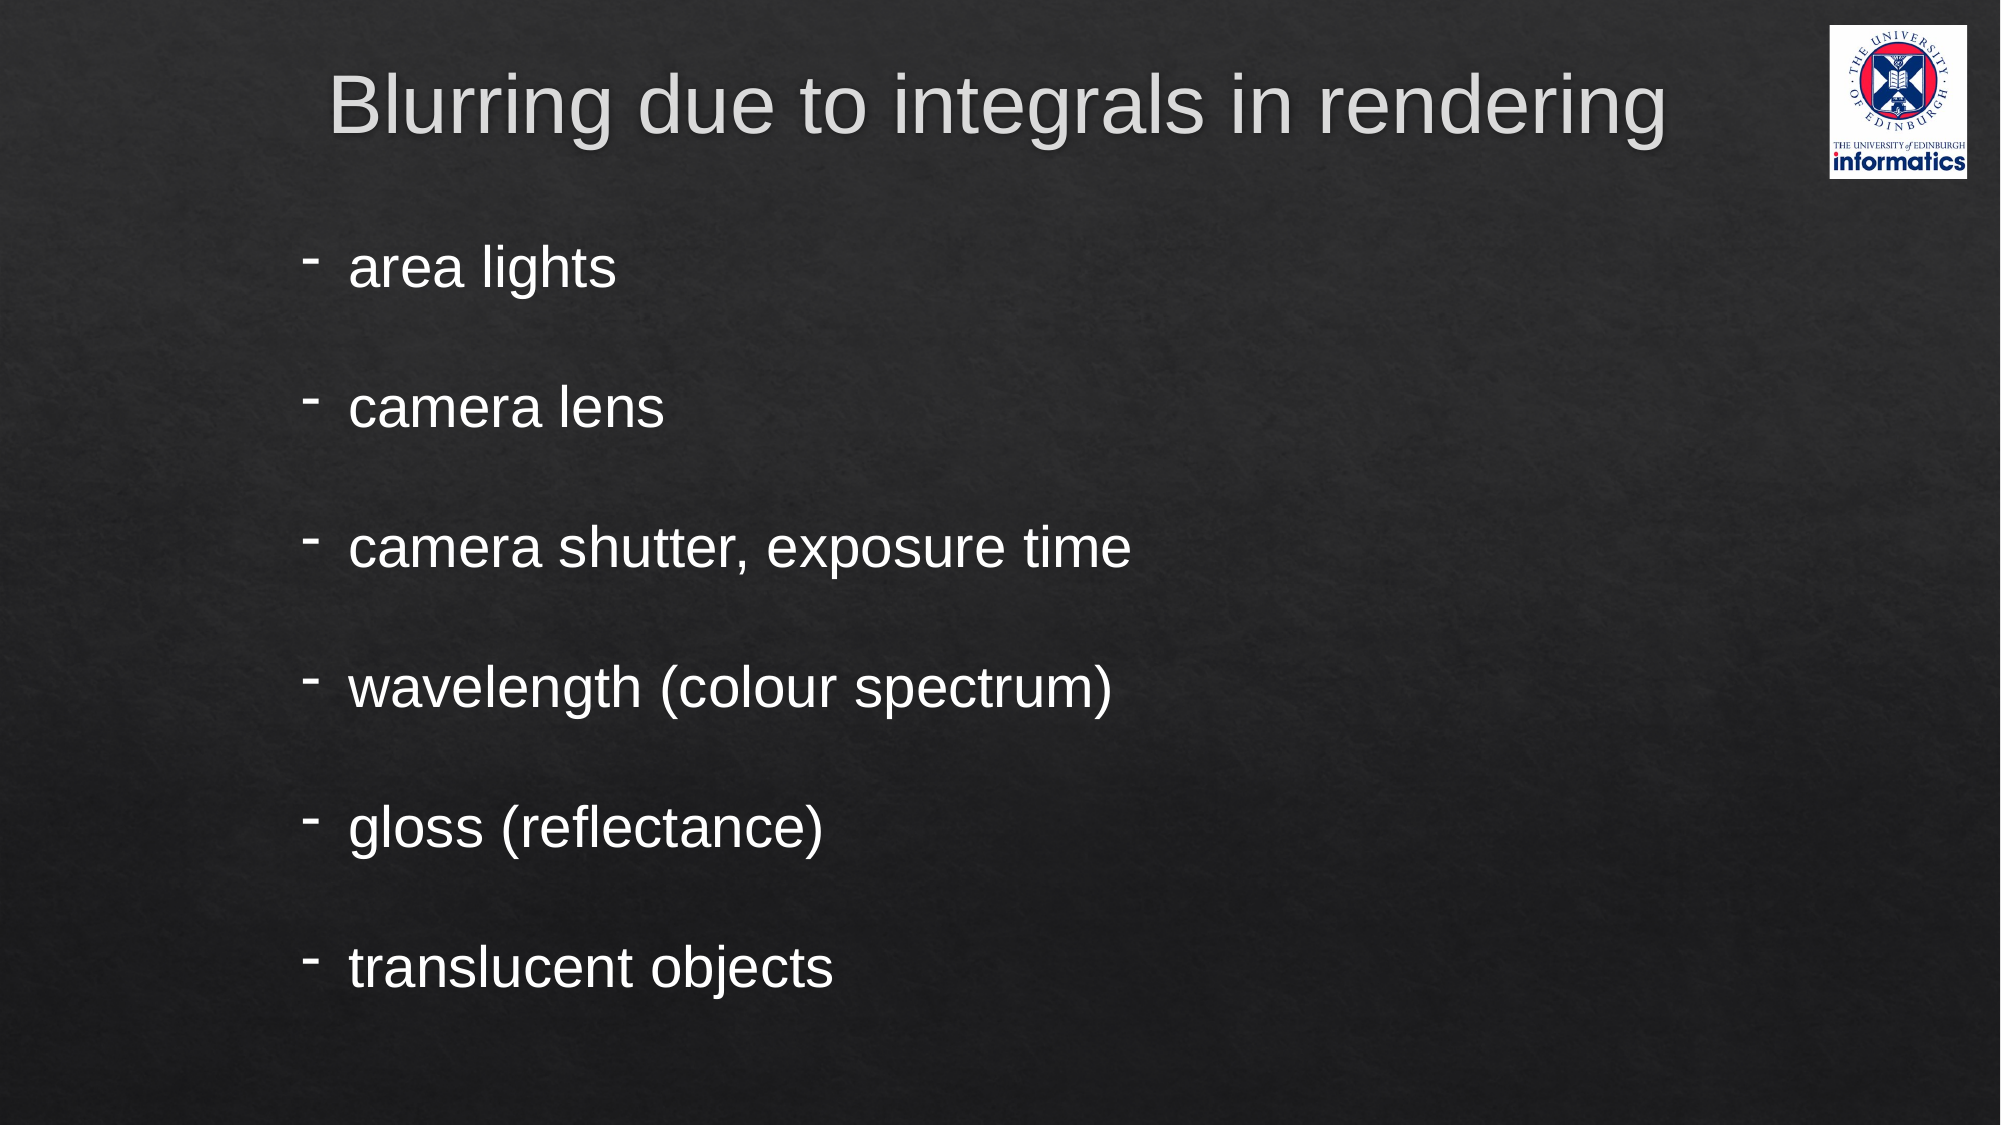

# Blurring due to integrals in rendering
area lights

camera lens

camera shutter, exposure time

wavelength (colour spectrum)

gloss (reflectance)

translucent objects